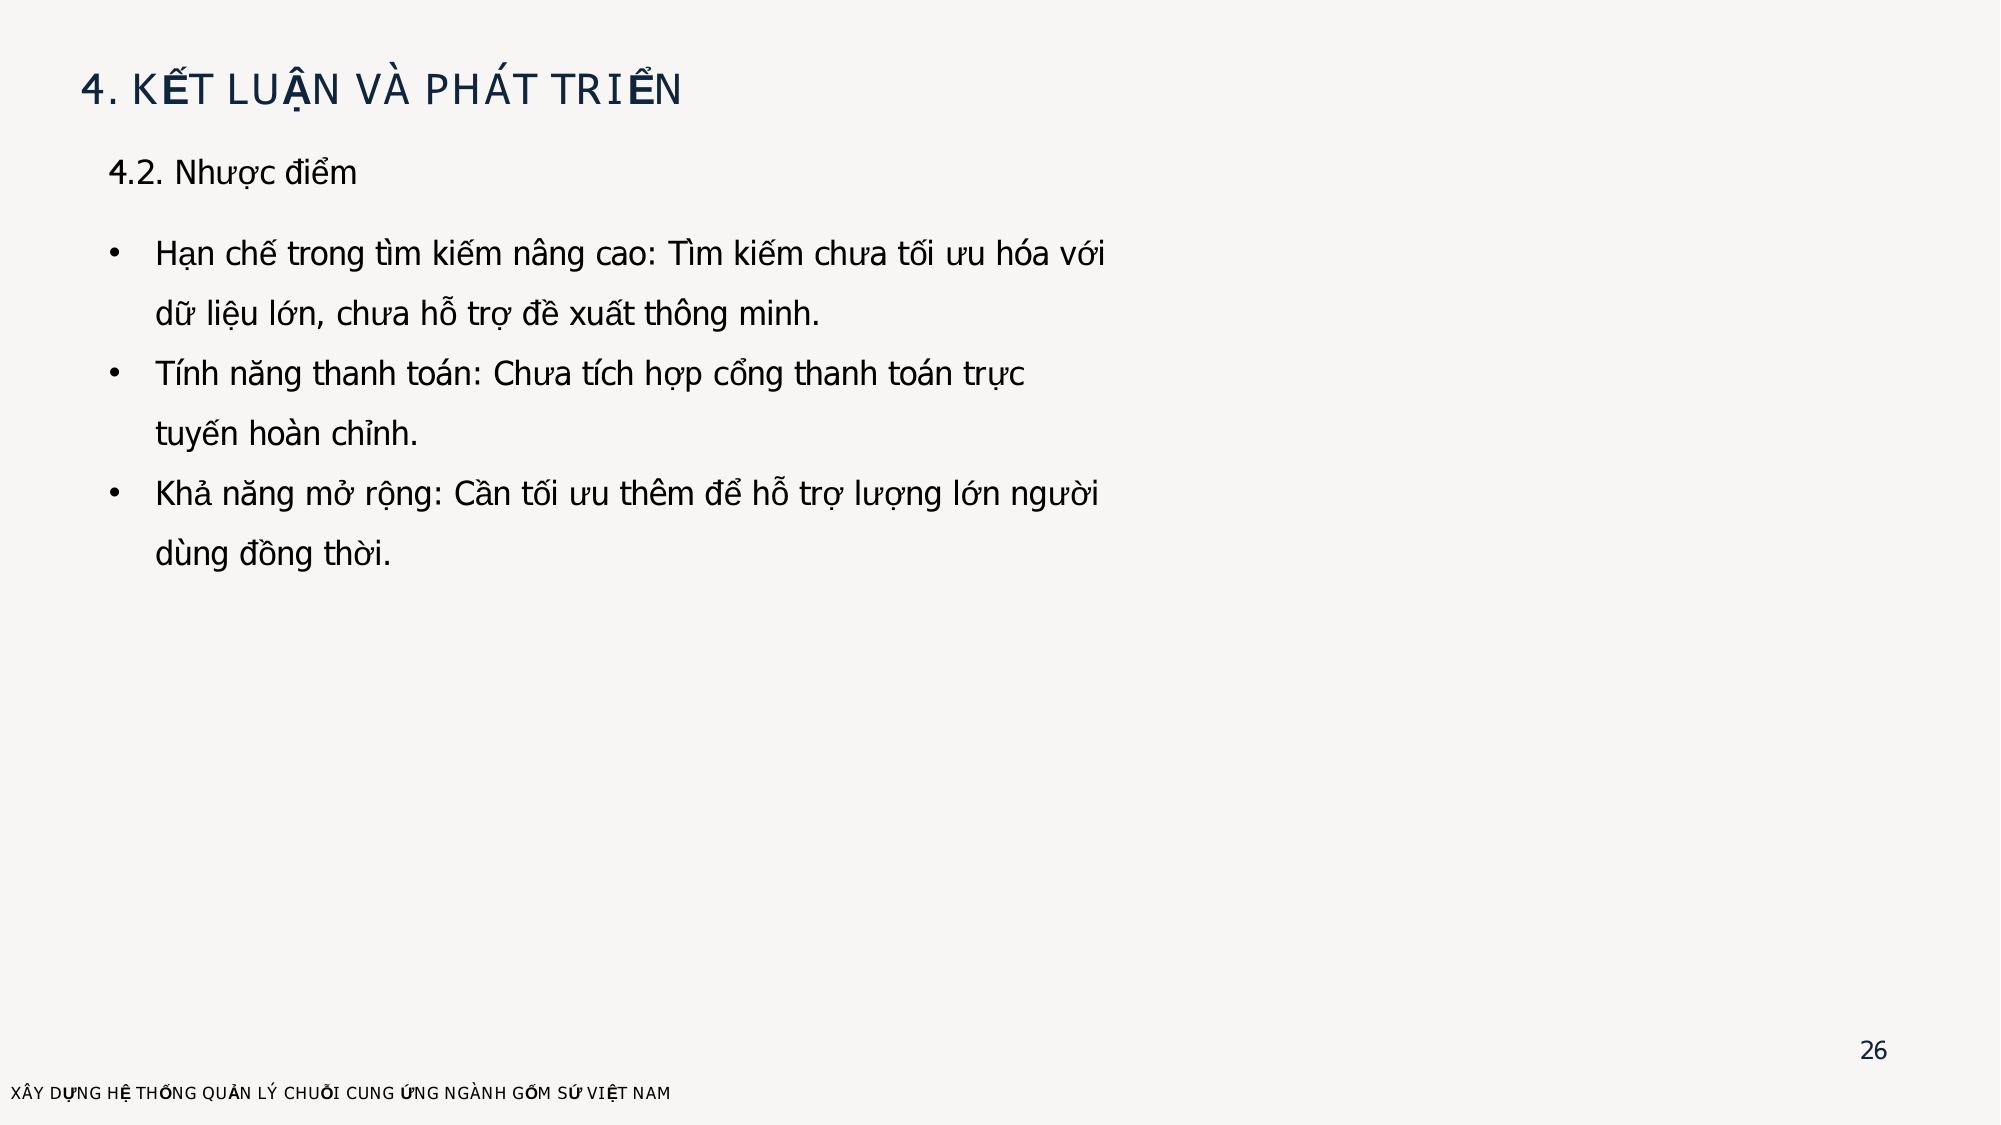

# 4. KẾT LUẬN VÀ PHÁT TRIỂN
4.2. Nhược điểm
Hạn chế trong tìm kiếm nâng cao: Tìm kiếm chưa tối ưu hóa với dữ liệu lớn, chưa hỗ trợ đề xuất thông minh.
Tính năng thanh toán: Chưa tích hợp cổng thanh toán trực tuyến hoàn chỉnh.
Khả năng mở rộng: Cần tối ưu thêm để hỗ trợ lượng lớn người dùng đồng thời.
26
XÂY DỰNG HỆ THỐNG QUẢN LÝ CHUỖI CUNG ỨNG NGÀNH GỐM SỨ VIỆT NAM